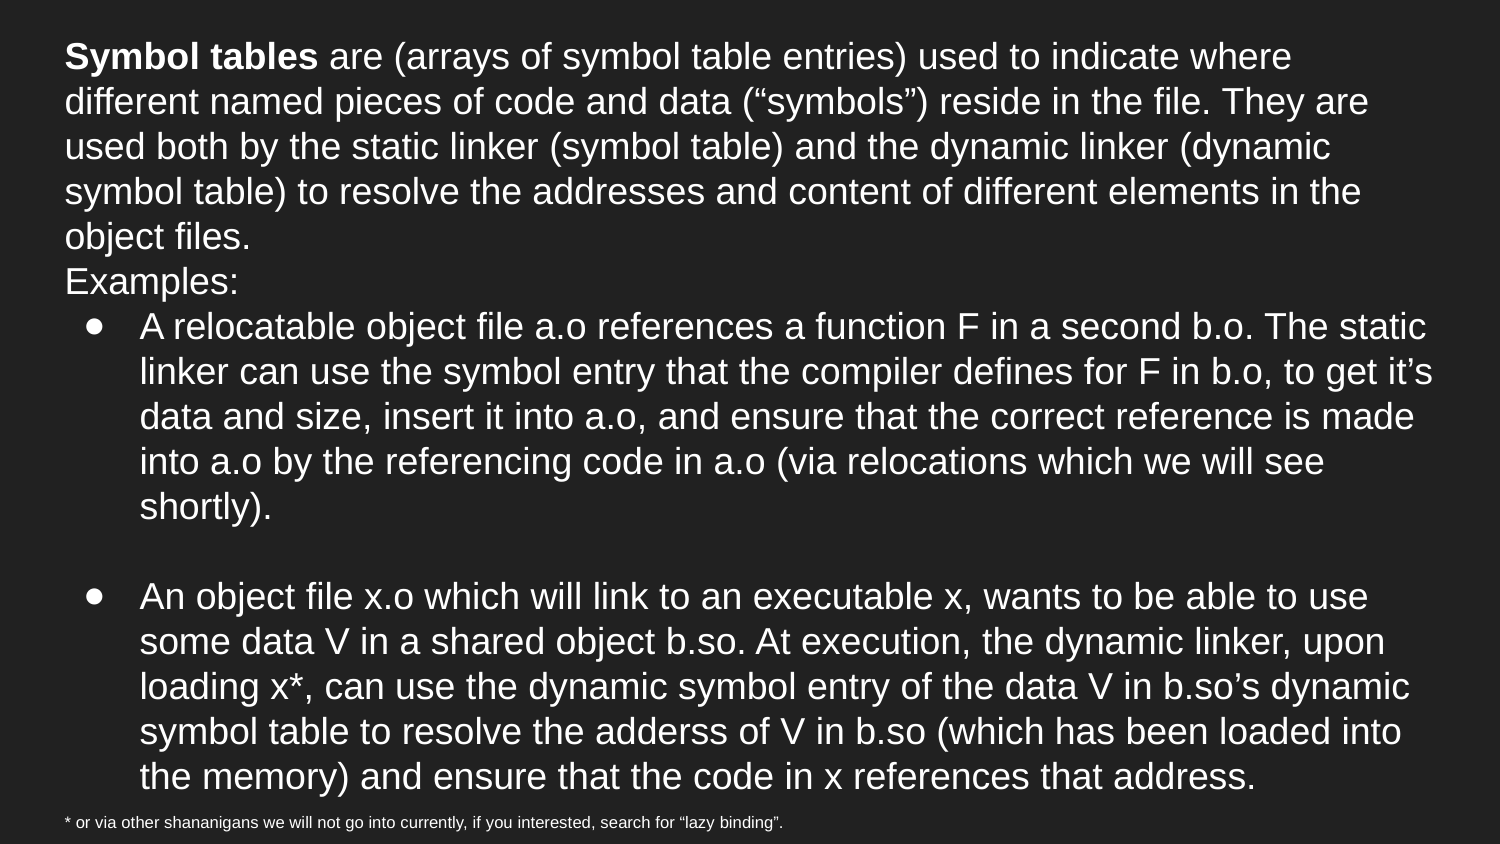

Symbol tables are (arrays of symbol table entries) used to indicate where different named pieces of code and data (“symbols”) reside in the file. They are used both by the static linker (symbol table) and the dynamic linker (dynamic symbol table) to resolve the addresses and content of different elements in the object files.
Examples:
A relocatable object file a.o references a function F in a second b.o. The static linker can use the symbol entry that the compiler defines for F in b.o, to get it’s data and size, insert it into a.o, and ensure that the correct reference is made into a.o by the referencing code in a.o (via relocations which we will see shortly).

An object file x.o which will link to an executable x, wants to be able to use some data V in a shared object b.so. At execution, the dynamic linker, upon loading x*, can use the dynamic symbol entry of the data V in b.so’s dynamic symbol table to resolve the adderss of V in b.so (which has been loaded into the memory) and ensure that the code in x references that address.

* or via other shananigans we will not go into currently, if you interested, search for “lazy binding”.